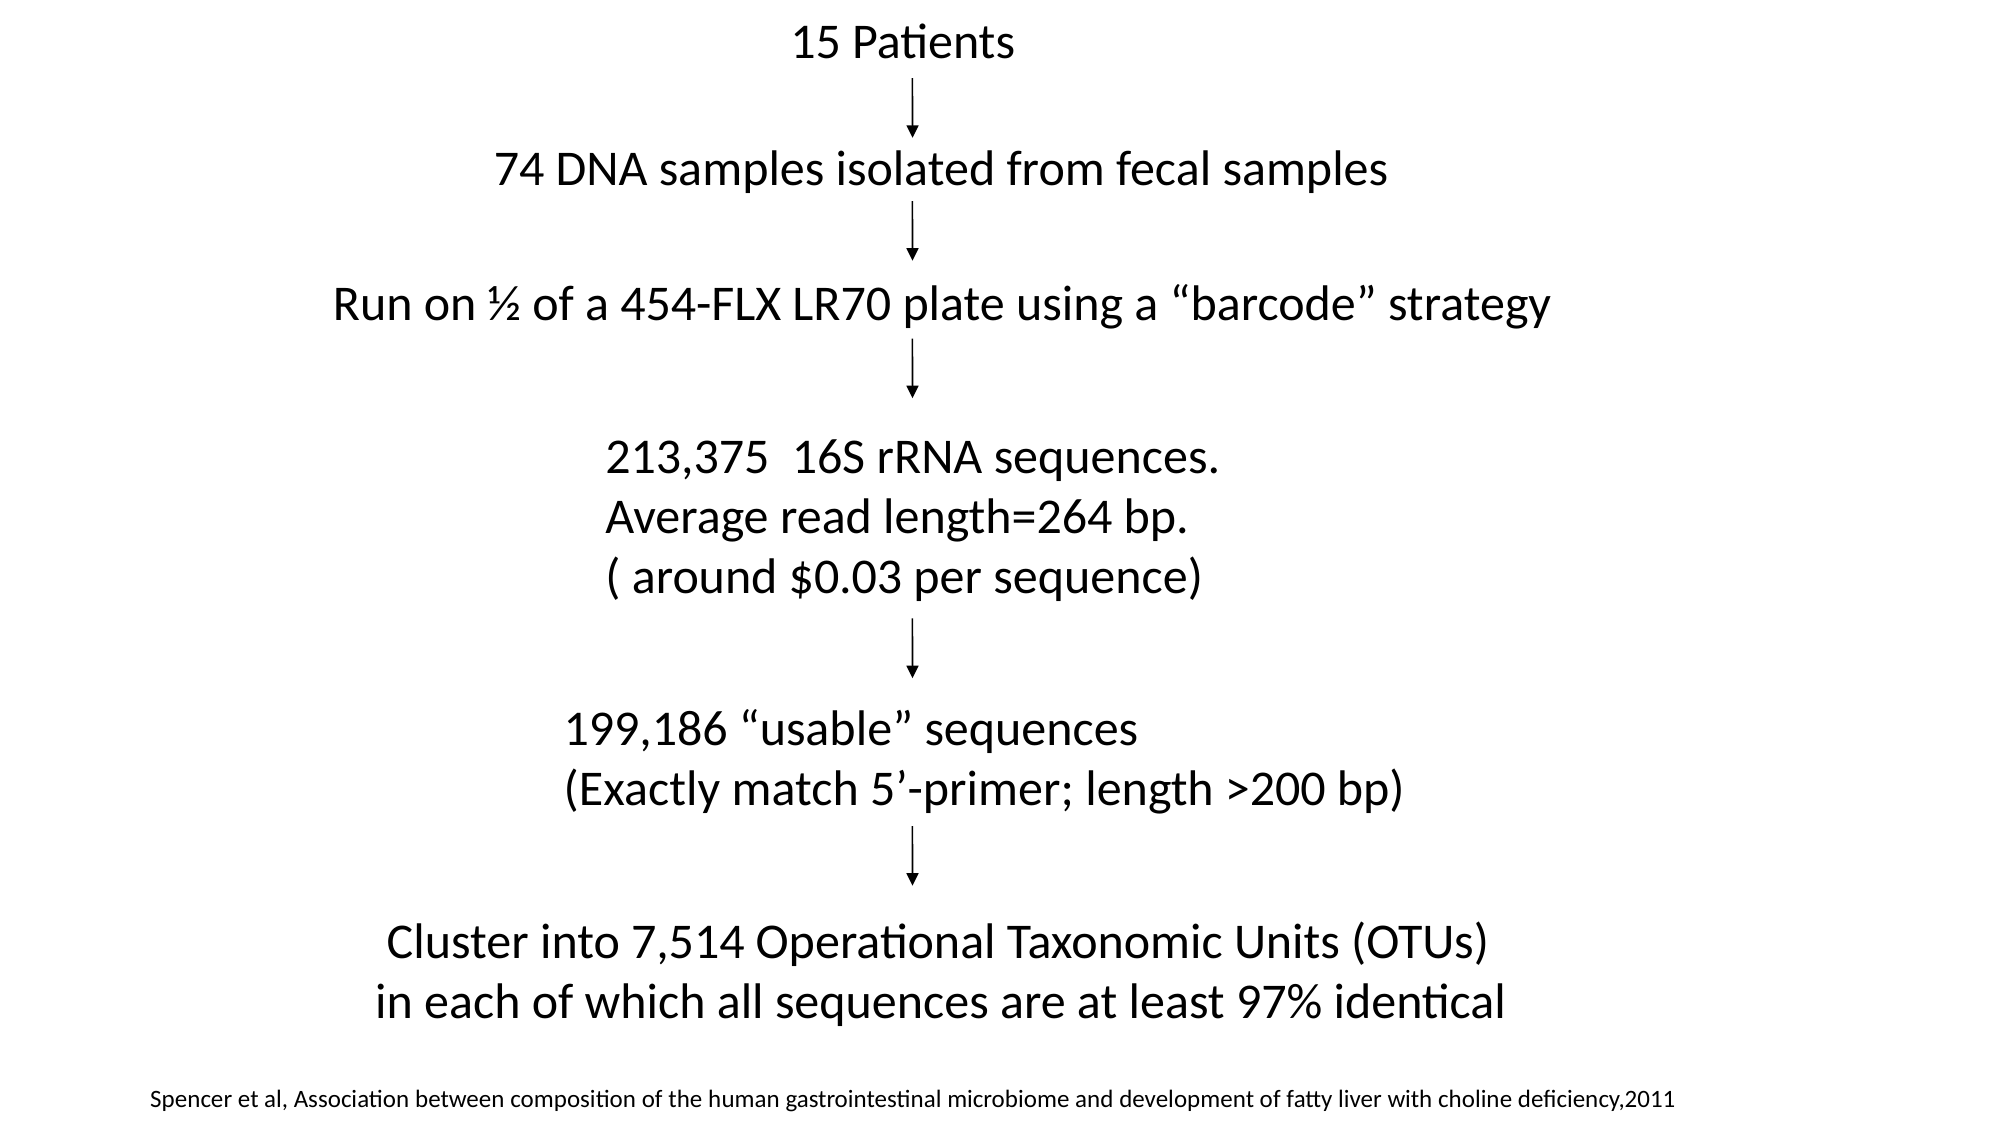

15 Patients

74 DNA samples isolated from fecal samples

Run on ½ of a 454-FLX LR70 plate using a “barcode” strategy

213,375  16S rRNA sequences.
Average read length=264 bp.
( around $0.03 per sequence)

199,186 “usable” sequences
(Exactly match 5’-primer; length >200 bp)

       Cluster into 7,514 Operational Taxonomic Units (OTUs)
      in each of which all sequences are at least 97% identical
Spencer et al, Association between composition of the human gastrointestinal microbiome and development of fatty liver with choline deficiency,2011